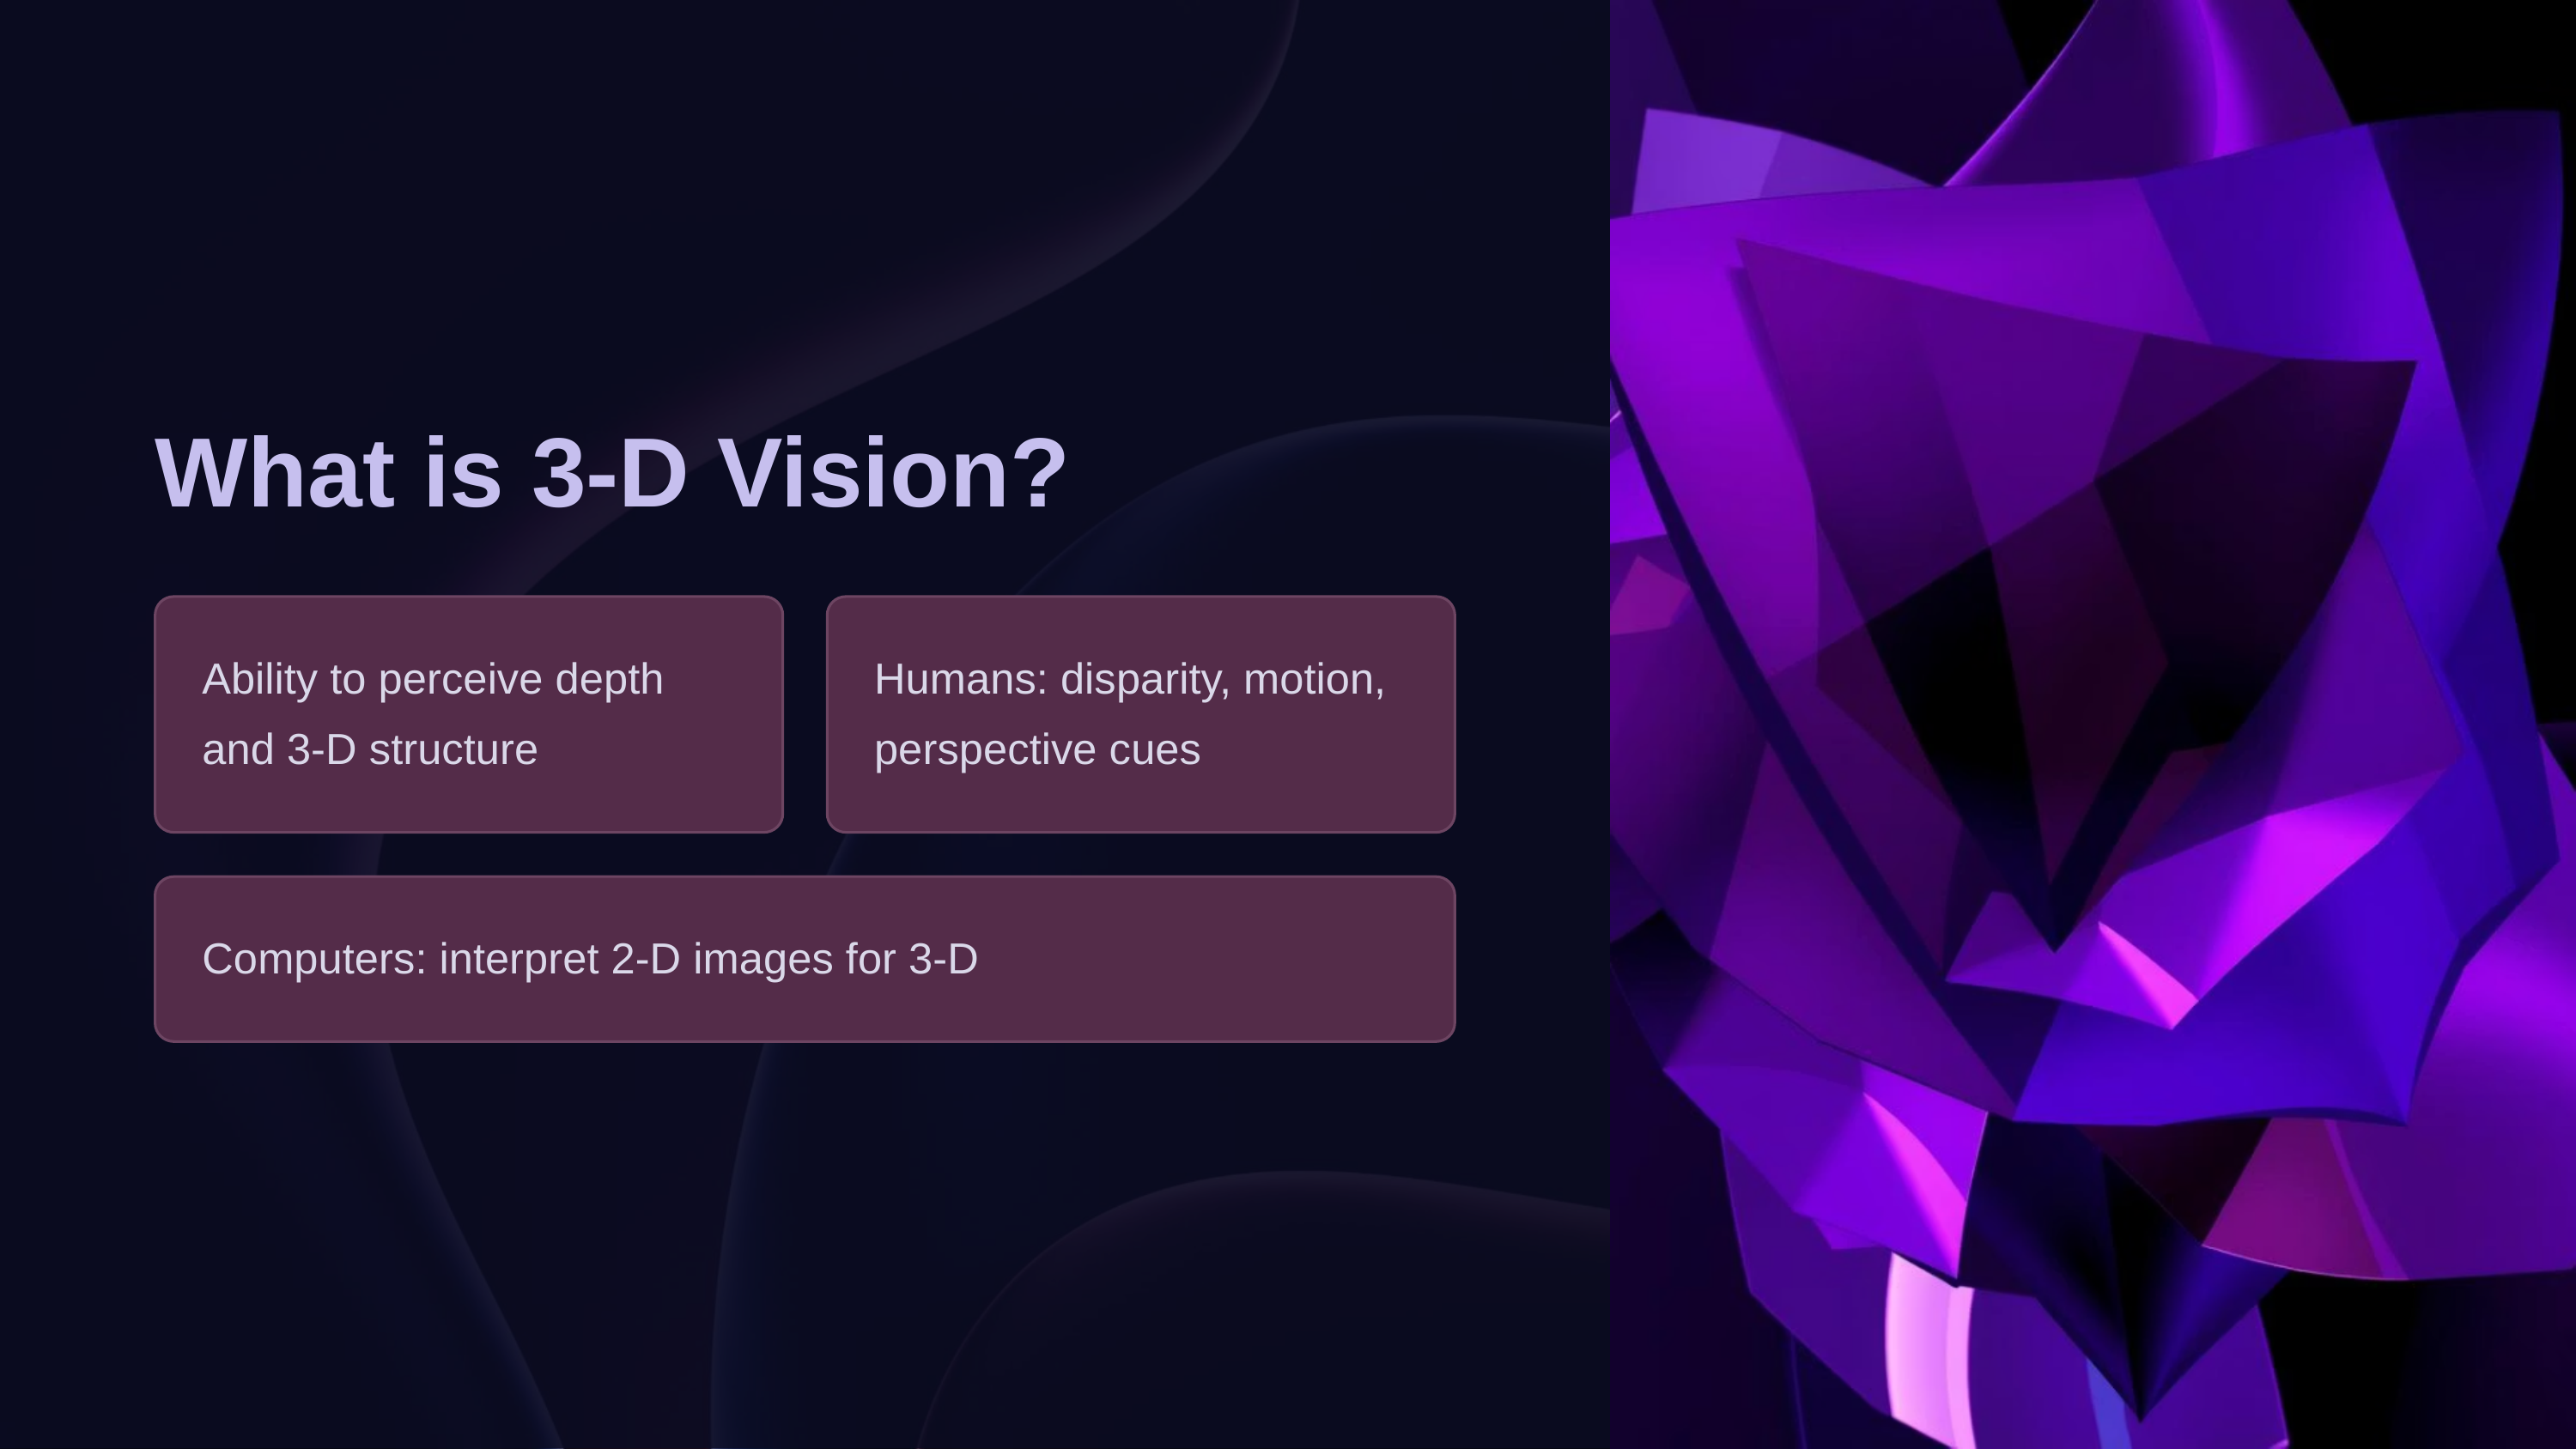

What is 3-D Vision?

Ability to perceive depth and 3-D structure

Humans: disparity, motion, perspective cues

Computers: interpret 2-D images for 3-D